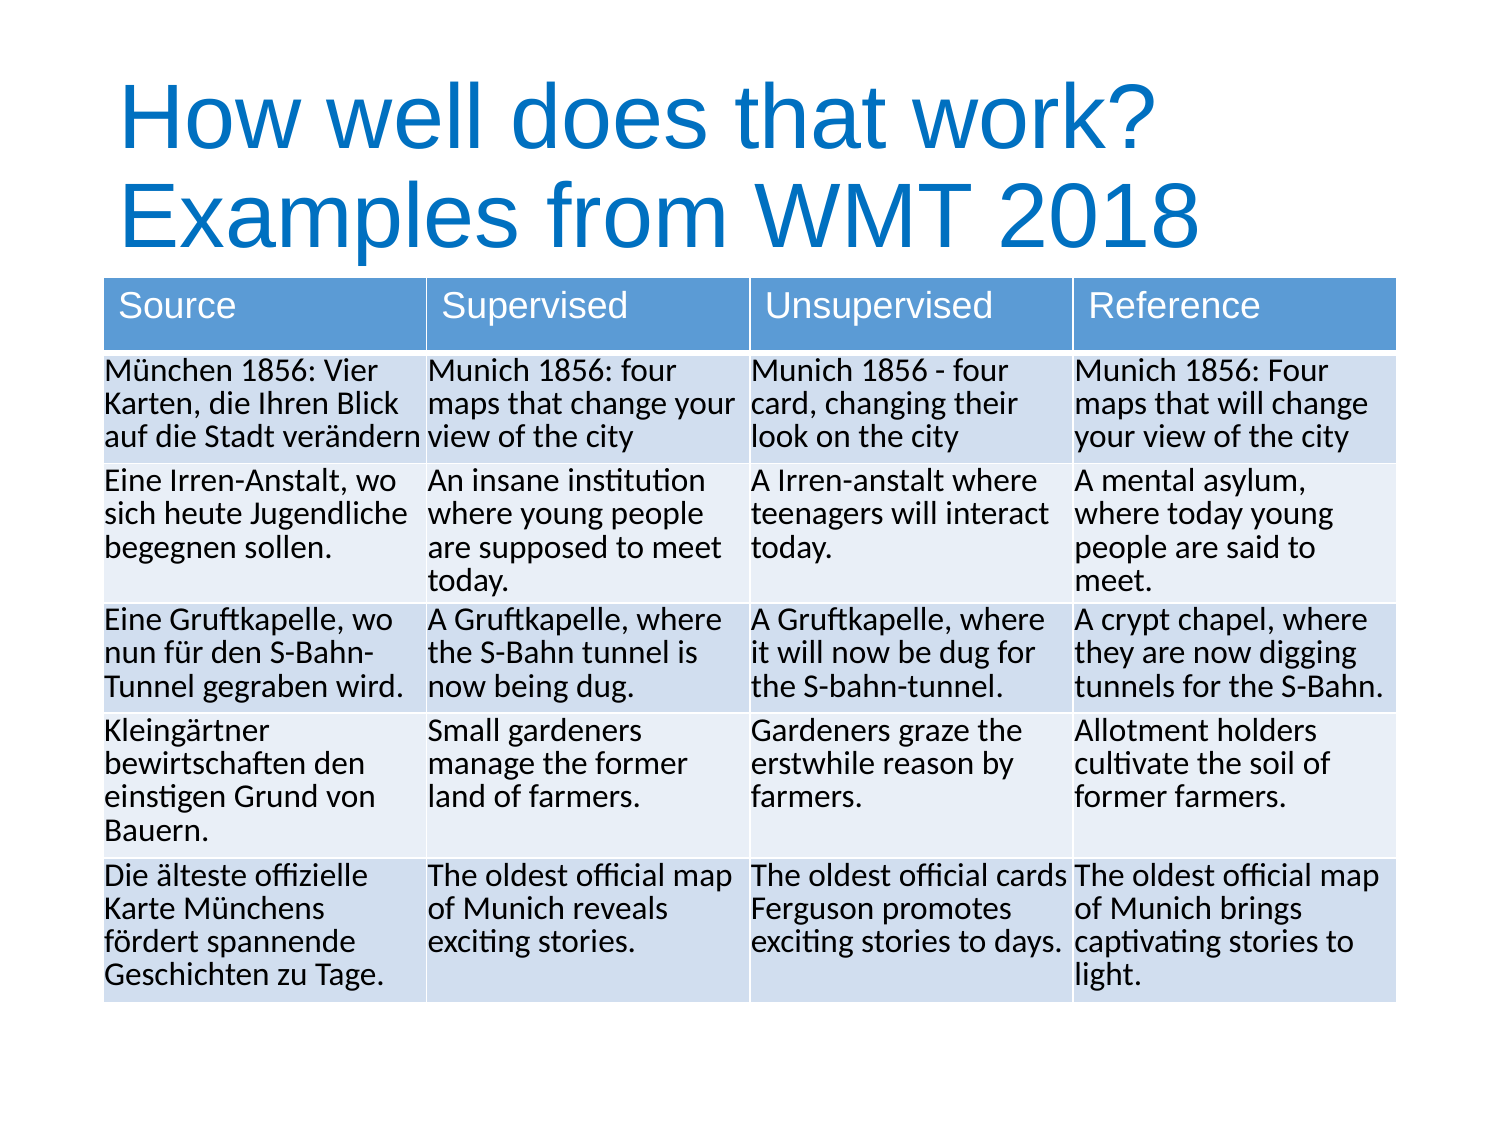

# How well does that work? Examples from WMT 2018
| Source | Supervised | Unsupervised | Reference |
| --- | --- | --- | --- |
| München 1856: Vier Karten, die Ihren Blick auf die Stadt verändern | Munich 1856: four maps that change your view of the city | Munich 1856 - four card, changing their look on the city | Munich 1856: Four maps that will change your view of the city |
| Eine Irren-Anstalt, wo sich heute Jugendliche begegnen sollen. | An insane institution where young people are supposed to meet today. | A Irren-anstalt where teenagers will interact today. | A mental asylum, where today young people are said to meet. |
| Eine Gruftkapelle, wo nun für den S-Bahn-Tunnel gegraben wird. | A Gruftkapelle, where the S-Bahn tunnel is now being dug. | A Gruftkapelle, where it will now be dug for the S-bahn-tunnel. | A crypt chapel, where they are now digging tunnels for the S-Bahn. |
| Kleingärtner bewirtschaften den einstigen Grund von Bauern. | Small gardeners manage the former land of farmers. | Gardeners graze the erstwhile reason by farmers. | Allotment holders cultivate the soil of former farmers. |
| Die älteste offizielle Karte Münchens fördert spannende Geschichten zu Tage. | The oldest official map of Munich reveals exciting stories. | The oldest official cards Ferguson promotes exciting stories to days. | The oldest official map of Munich brings captivating stories to light. |